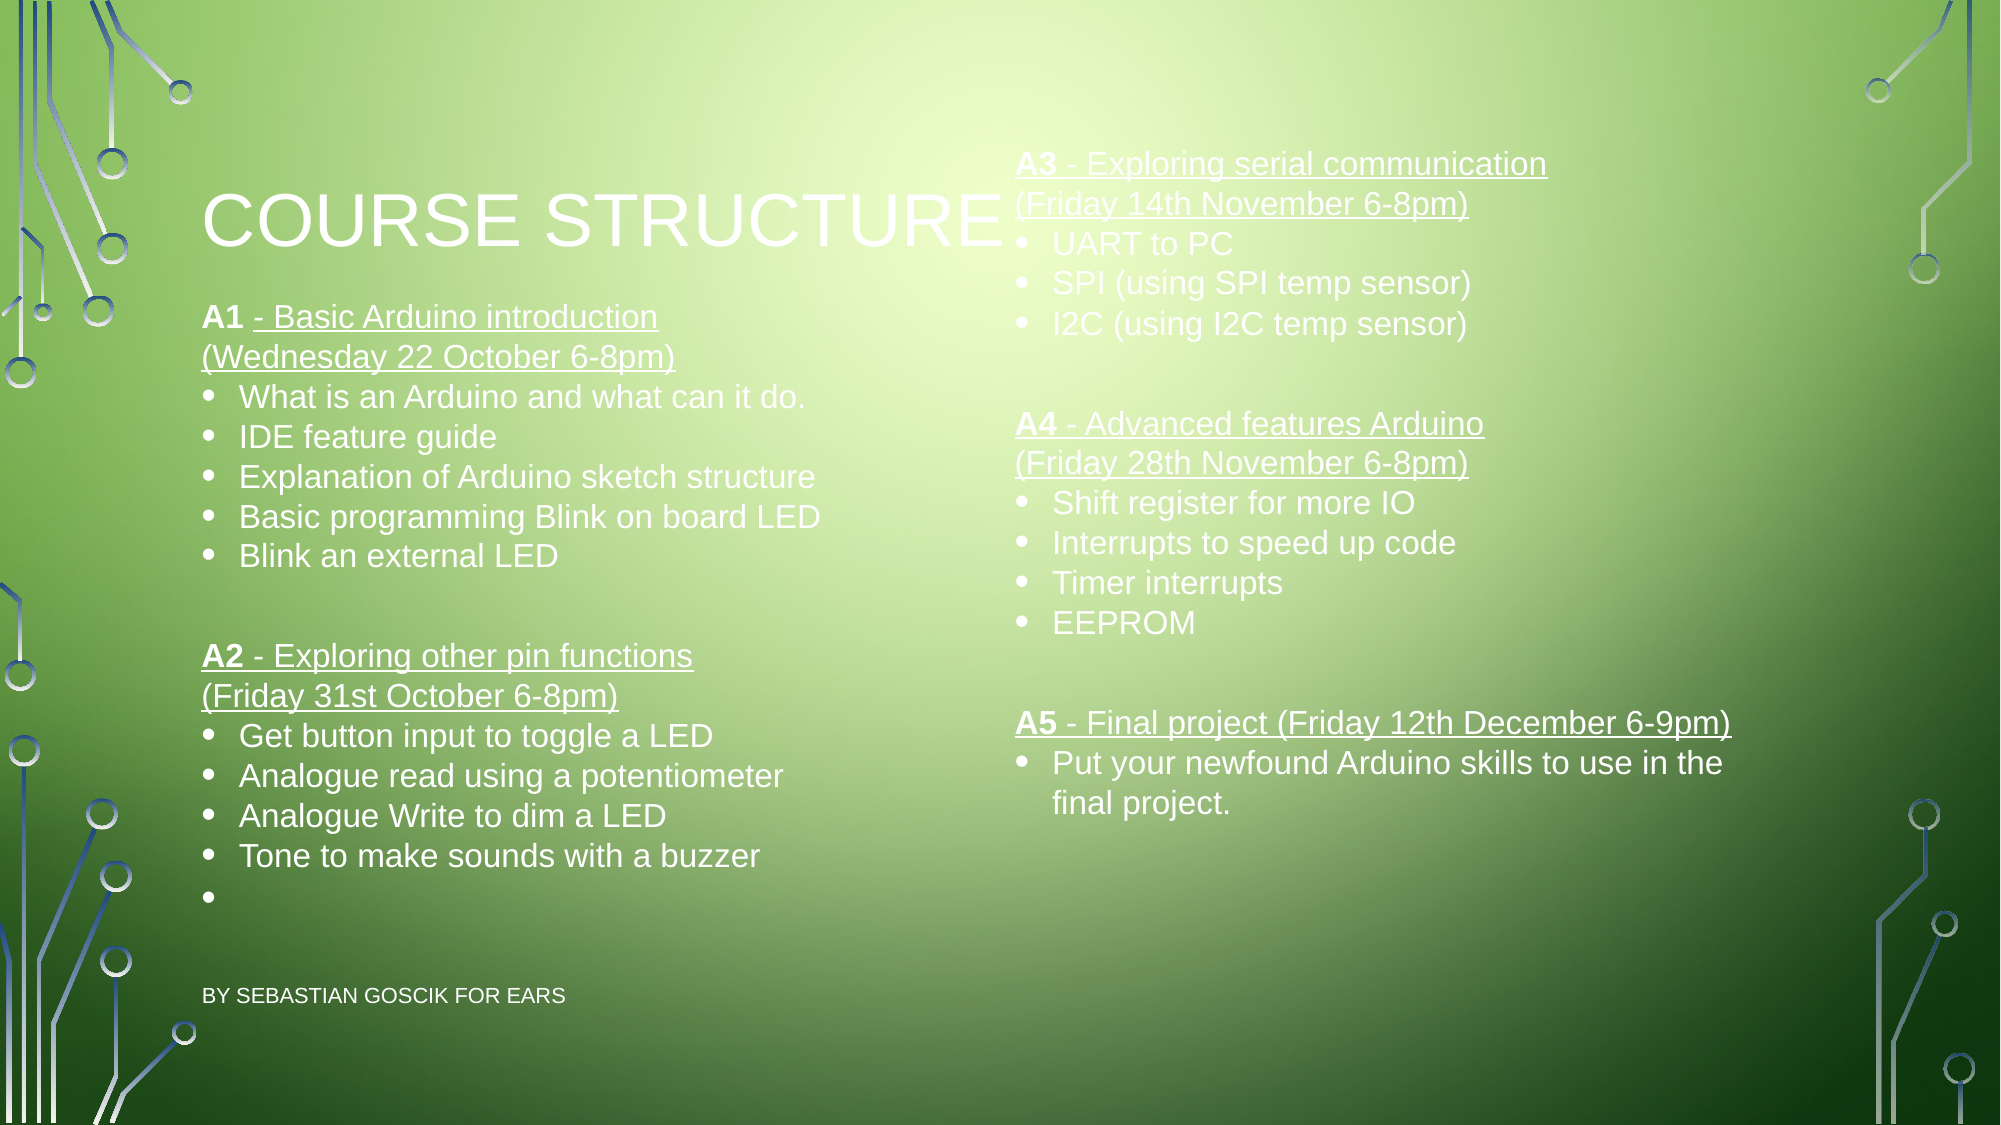

Course Structure
A3 - Exploring serial communication
(Friday 14th November 6-8pm)
UART to PC
SPI (using SPI temp sensor)
I2C (using I2C temp sensor)

A4 - Advanced features Arduino
(Friday 28th November 6-8pm)
Shift register for more IO
Interrupts to speed up code
Timer interrupts
EEPROM

A5 - Final project (Friday 12th December 6-9pm)
Put your newfound Arduino skills to use in the final project.

A1 - Basic Arduino introduction
(Wednesday 22 October 6-8pm)
What is an Arduino and what can it do.
IDE feature guide
Explanation of Arduino sketch structure
Basic programming Blink on board LED
Blink an external LED

A2 - Exploring other pin functions
(Friday 31st October 6-8pm)
Get button input to toggle a LED
Analogue read using a potentiometer
Analogue Write to dim a LED
Tone to make sounds with a buzzer

By Sebastian Goscik for EARS